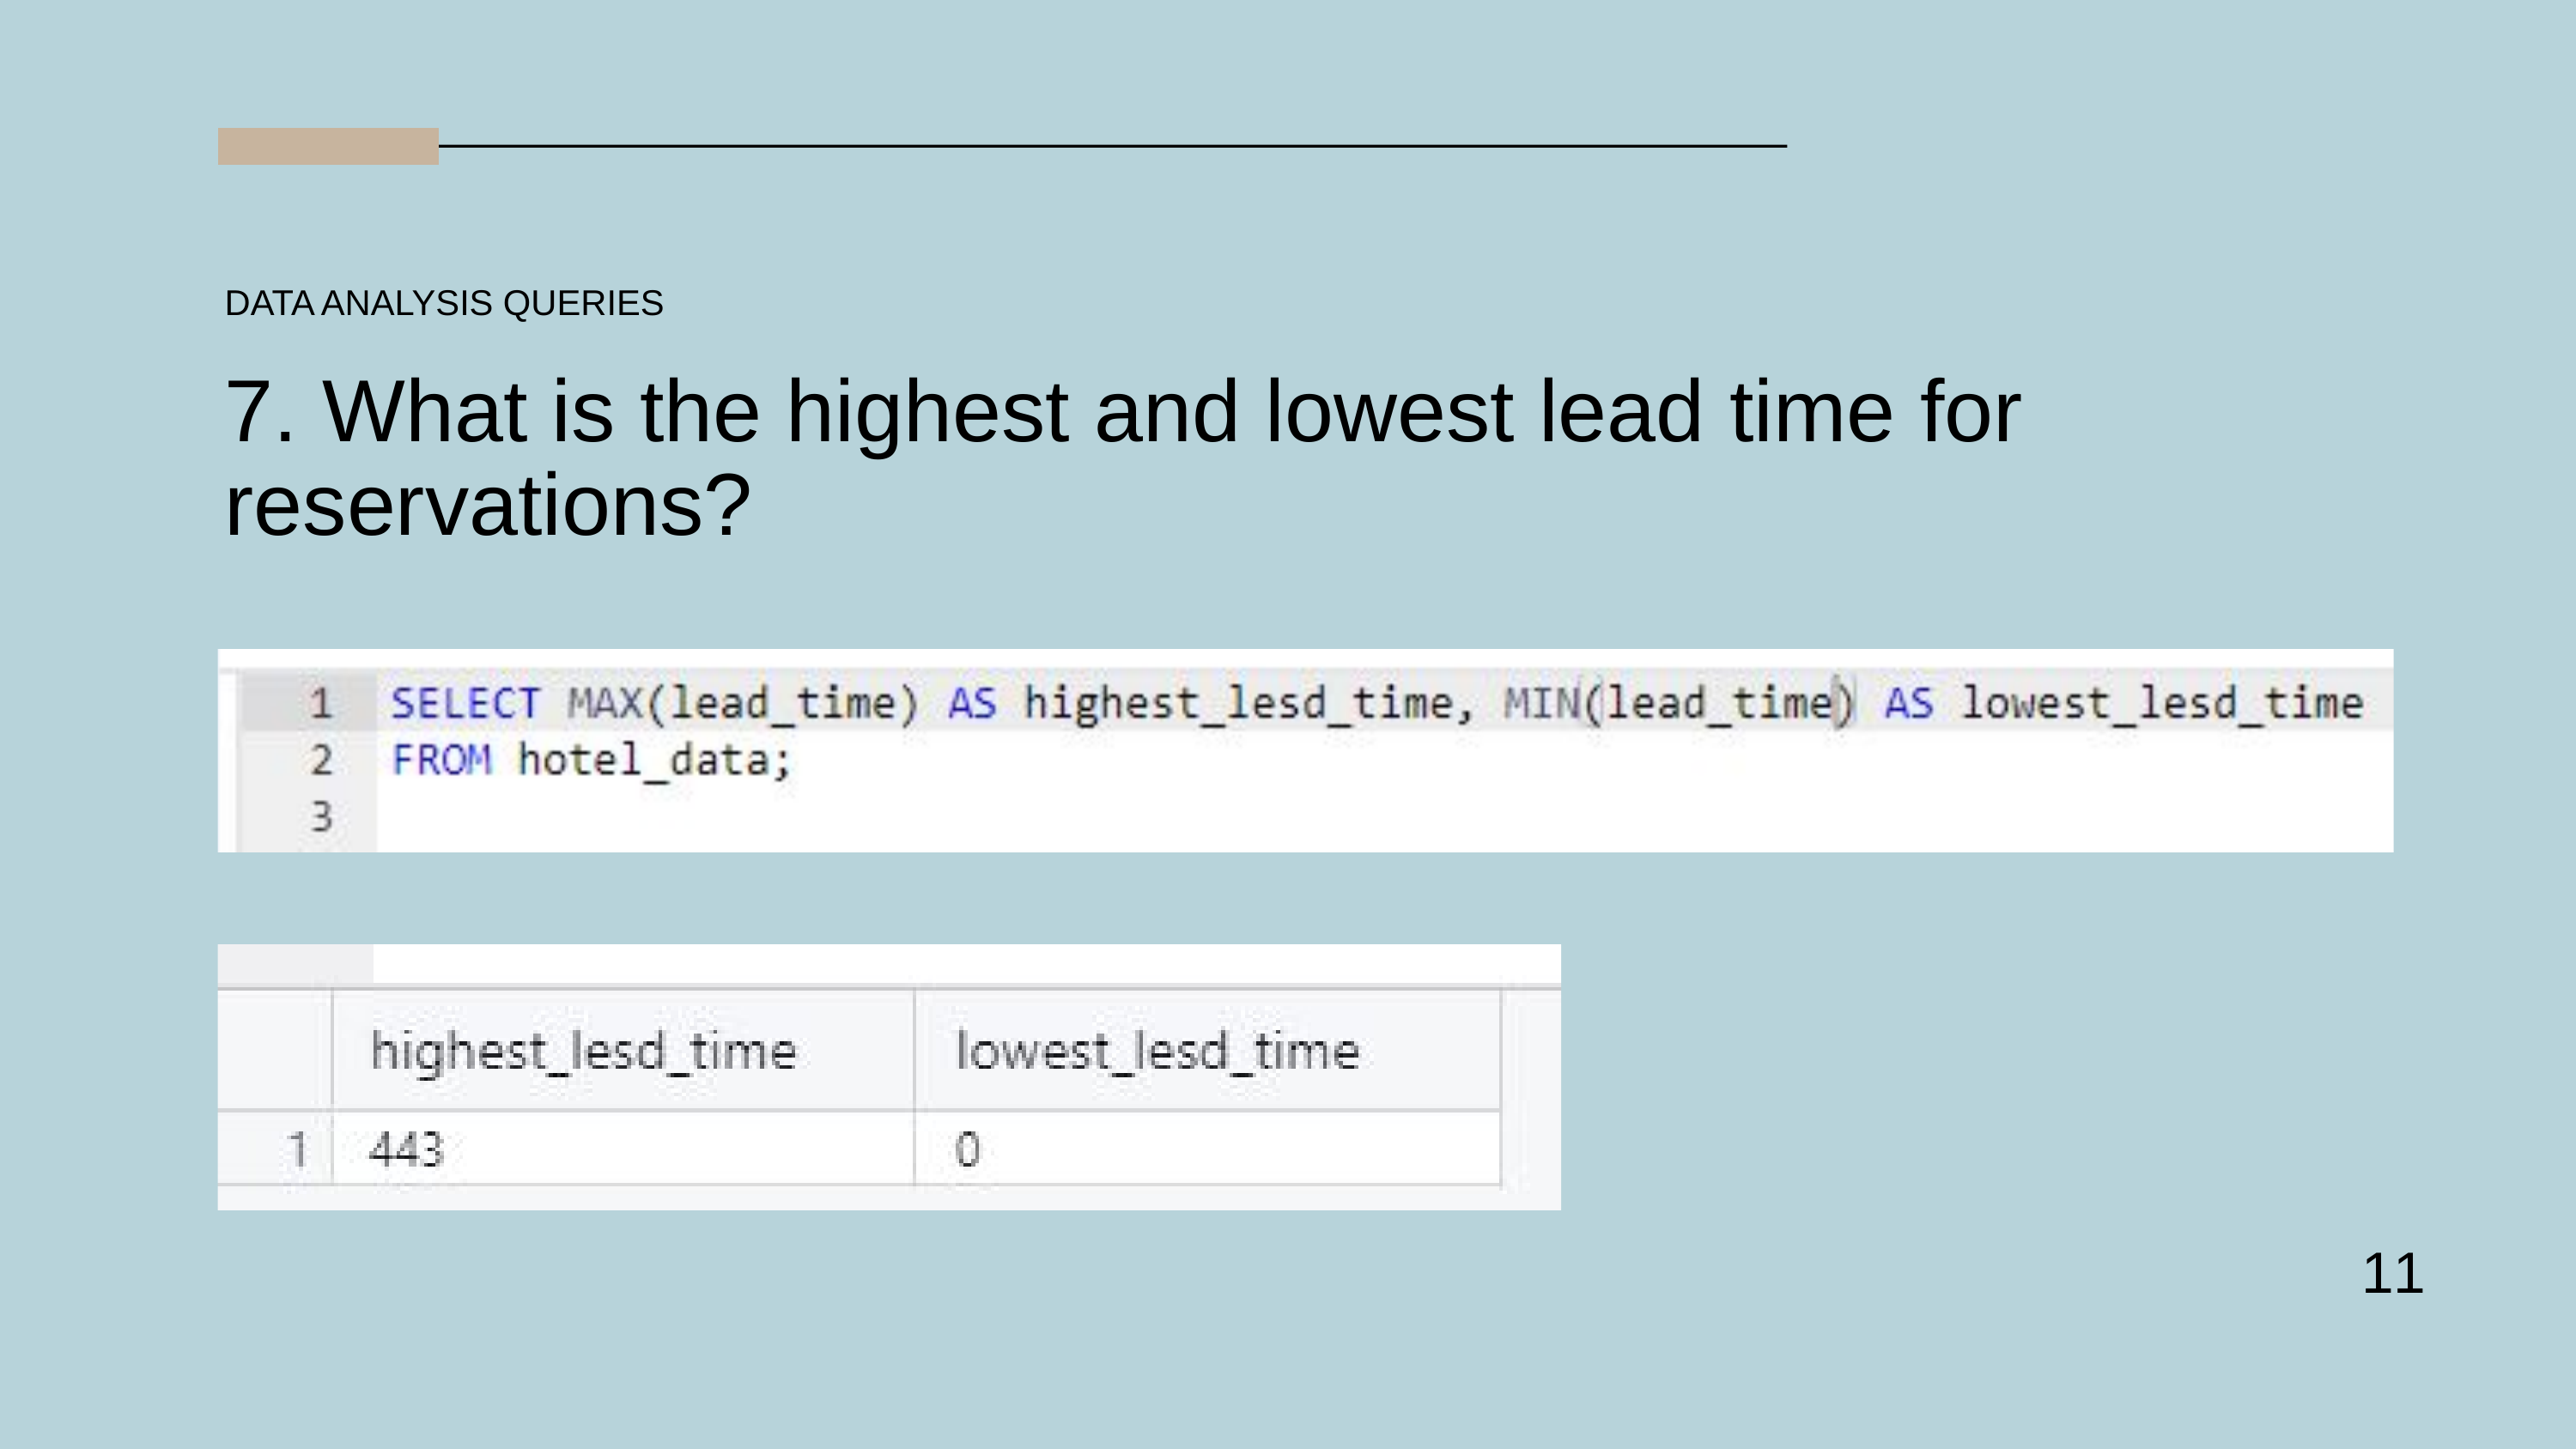

DATA ANALYSIS QUERIES
7. What is the highest and lowest lead time for reservations?

11